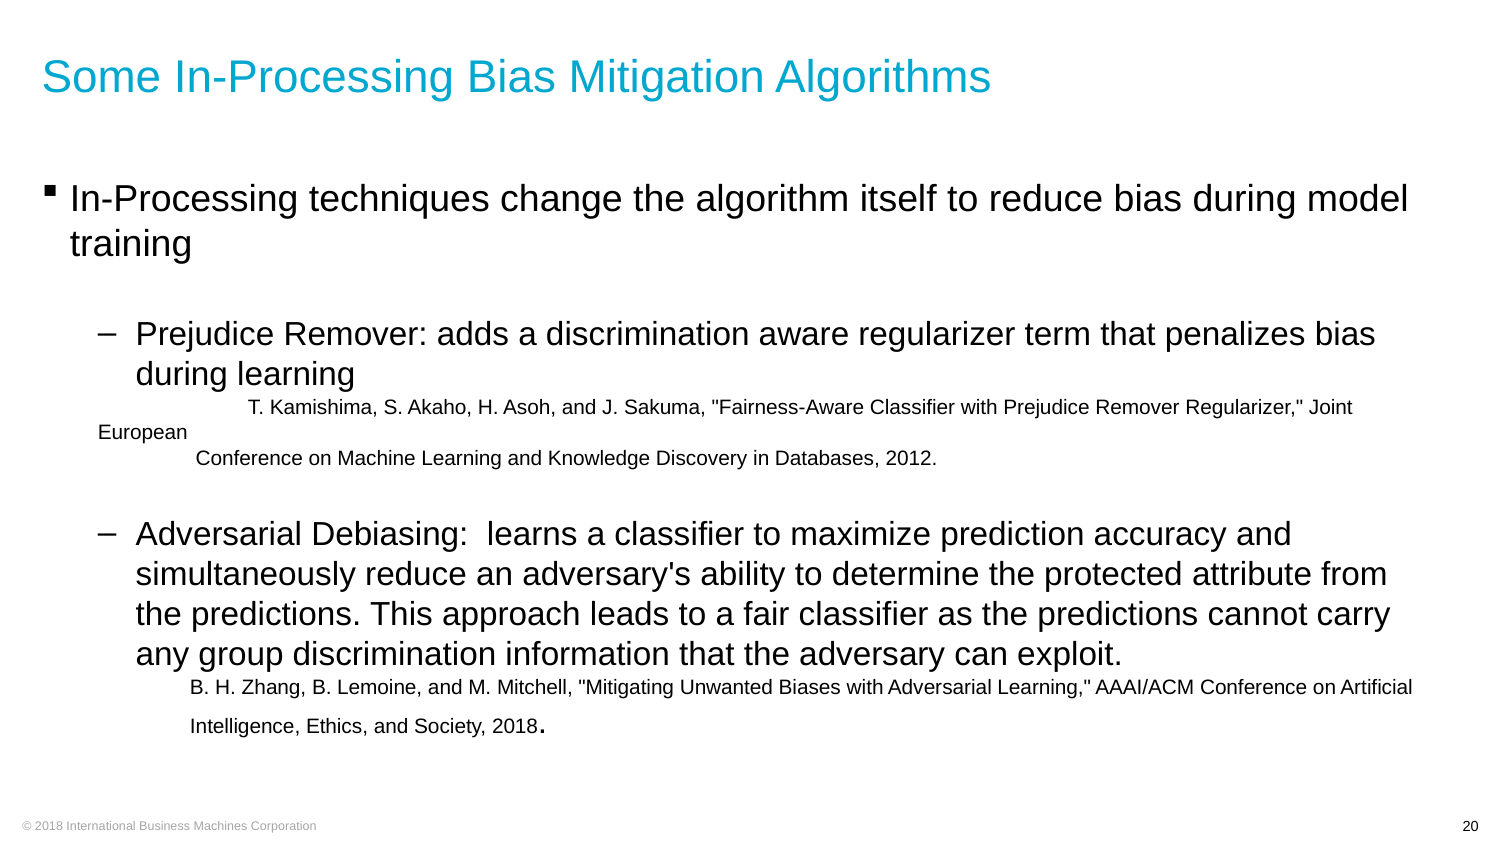

# Some In-Processing Bias Mitigation Algorithms
In-Processing techniques change the algorithm itself to reduce bias during model training

Prejudice Remover: adds a discrimination aware regularizer term that penalizes bias during learning
	T. Kamishima, S. Akaho, H. Asoh, and J. Sakuma, "Fairness-Aware Classifier with Prejudice Remover Regularizer," Joint European
                 Conference on Machine Learning and Knowledge Discovery in Databases, 2012.

Adversarial Debiasing:  learns a classifier to maximize prediction accuracy and simultaneously reduce an adversary's ability to determine the protected attribute from the predictions. This approach leads to a fair classifier as the predictions cannot carry any group discrimination information that the adversary can exploit.
                B. H. Zhang, B. Lemoine, and M. Mitchell, "Mitigating Unwanted Biases with Adversarial Learning," AAAI/ACM Conference on Artificial
                Intelligence, Ethics, and Society, 2018.